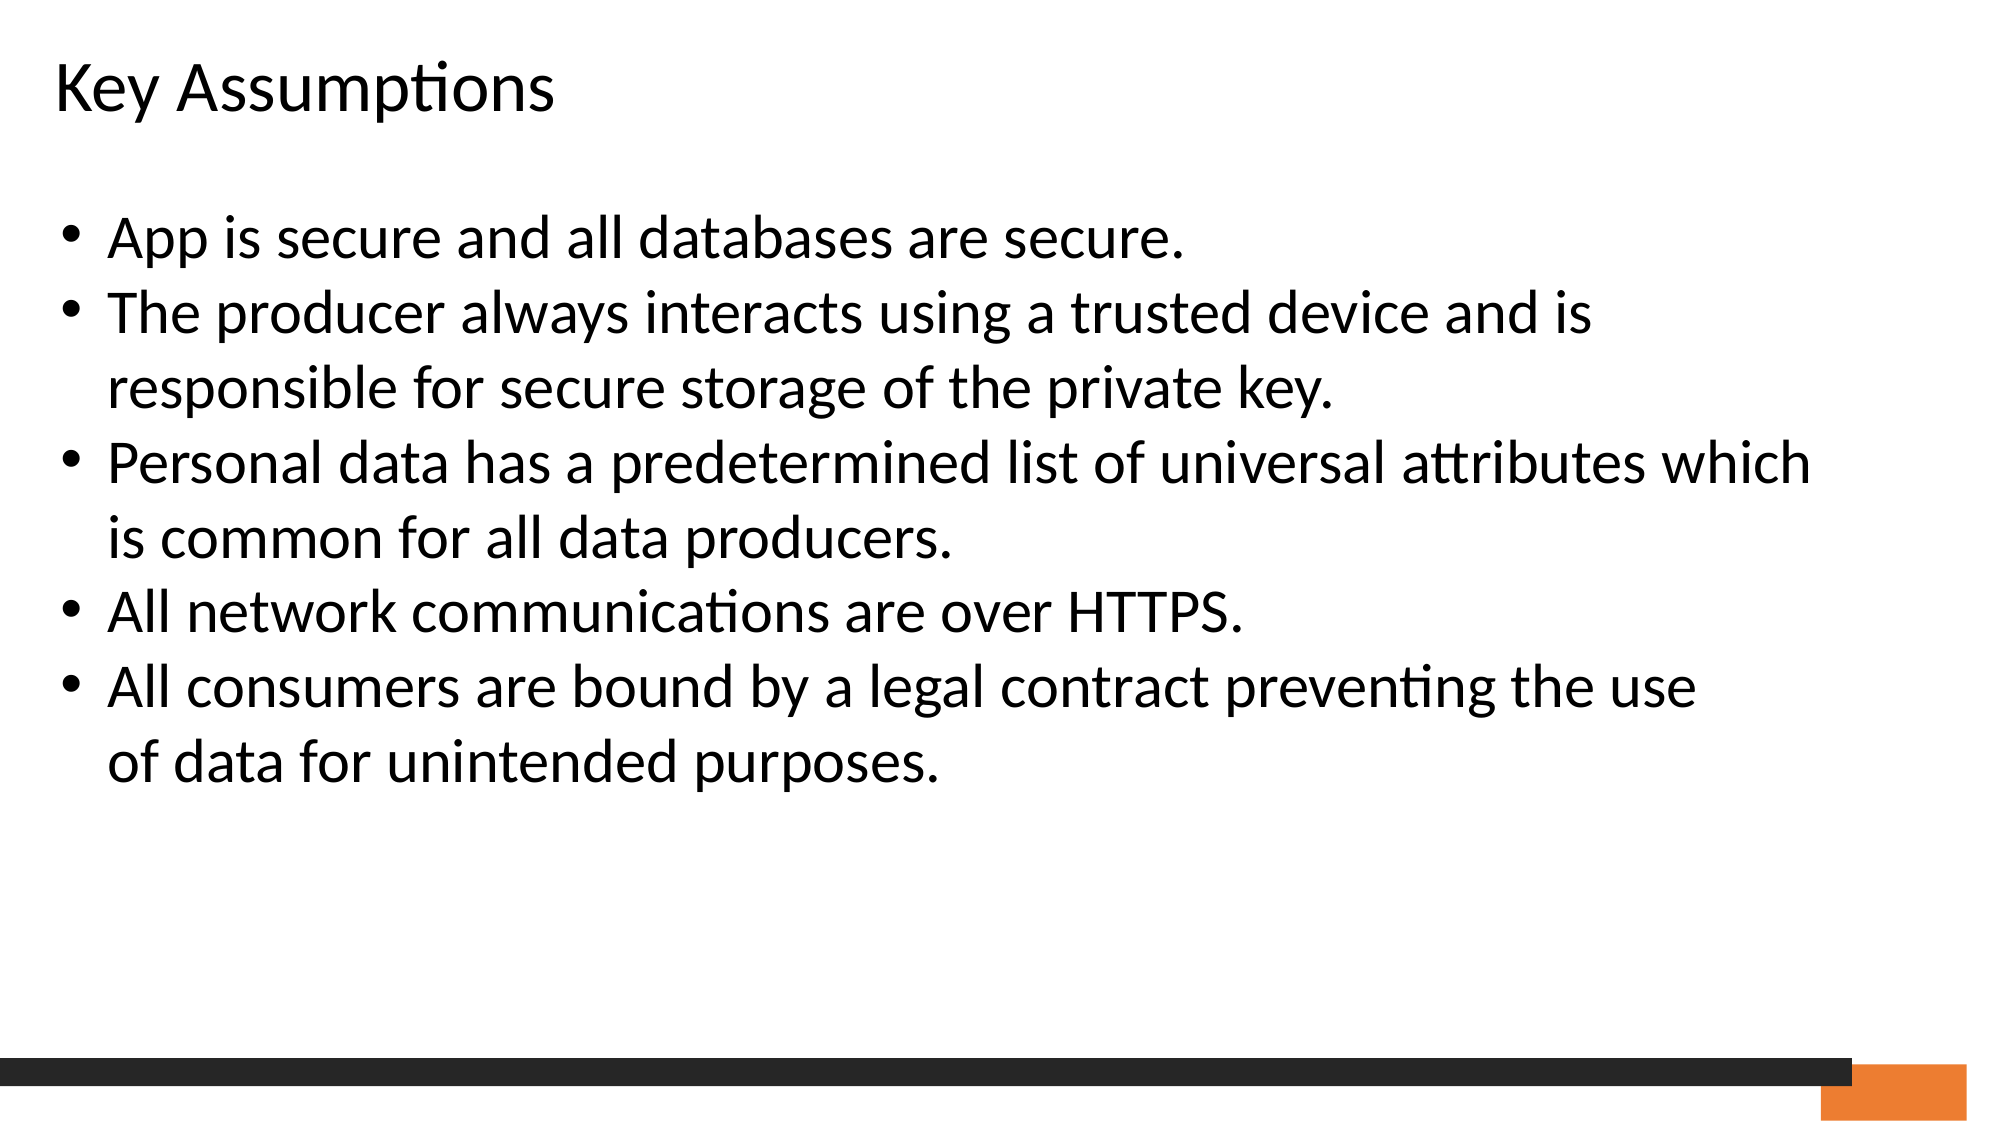

Key Assumptions
App is secure and all databases are secure.
The producer always interacts using a trusted device and is responsible for secure storage of the private key.
Personal data has a predetermined list of universal attributes which is common for all data producers.
All network communications are over HTTPS.
All consumers are bound by a legal contract preventing the use of data for unintended purposes.